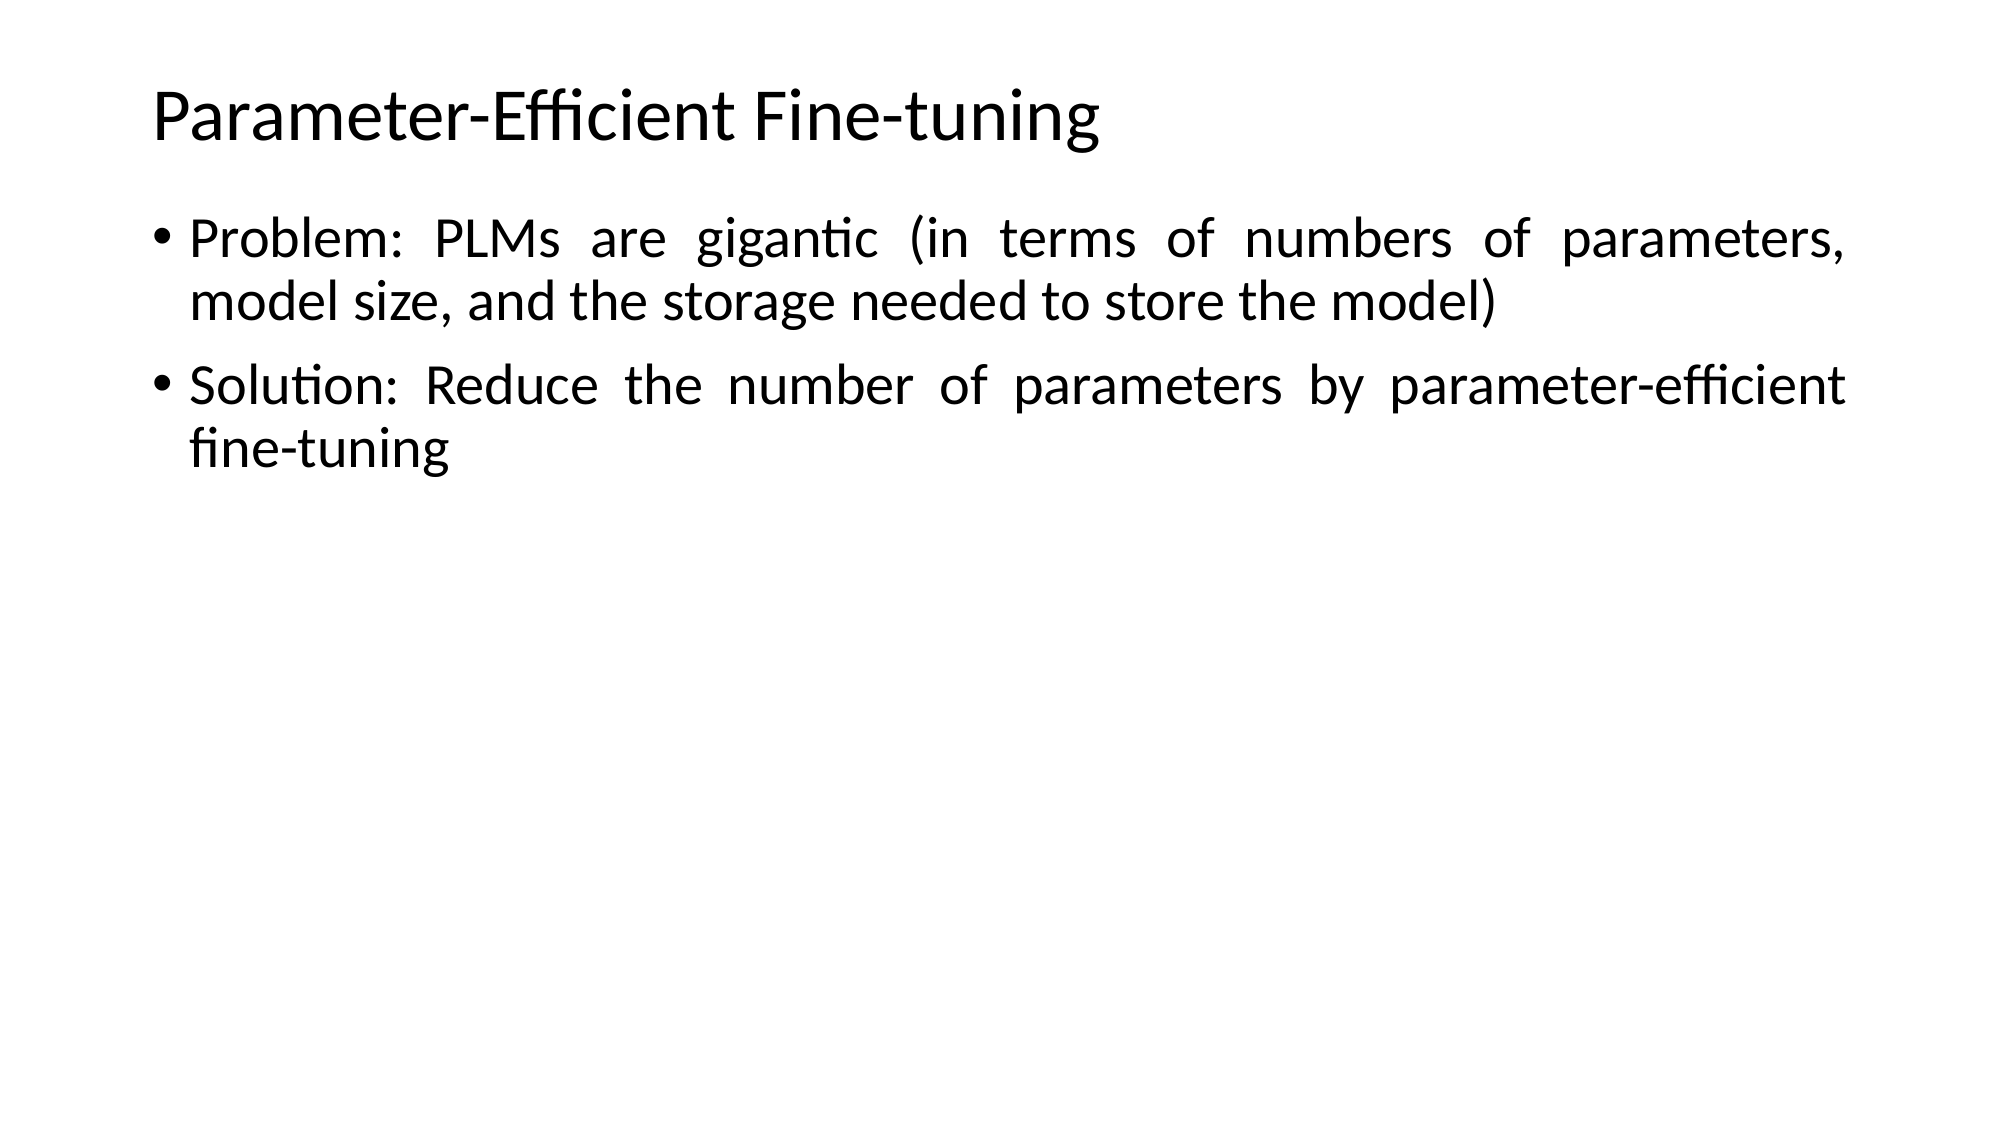

# Parameter-Efficient Fine-tuning
Problem: PLMs are gigantic (in terms of numbers of parameters, model size, and the storage needed to store the model)
Solution: Reduce the number of parameters by parameter-efficient fine-tuning